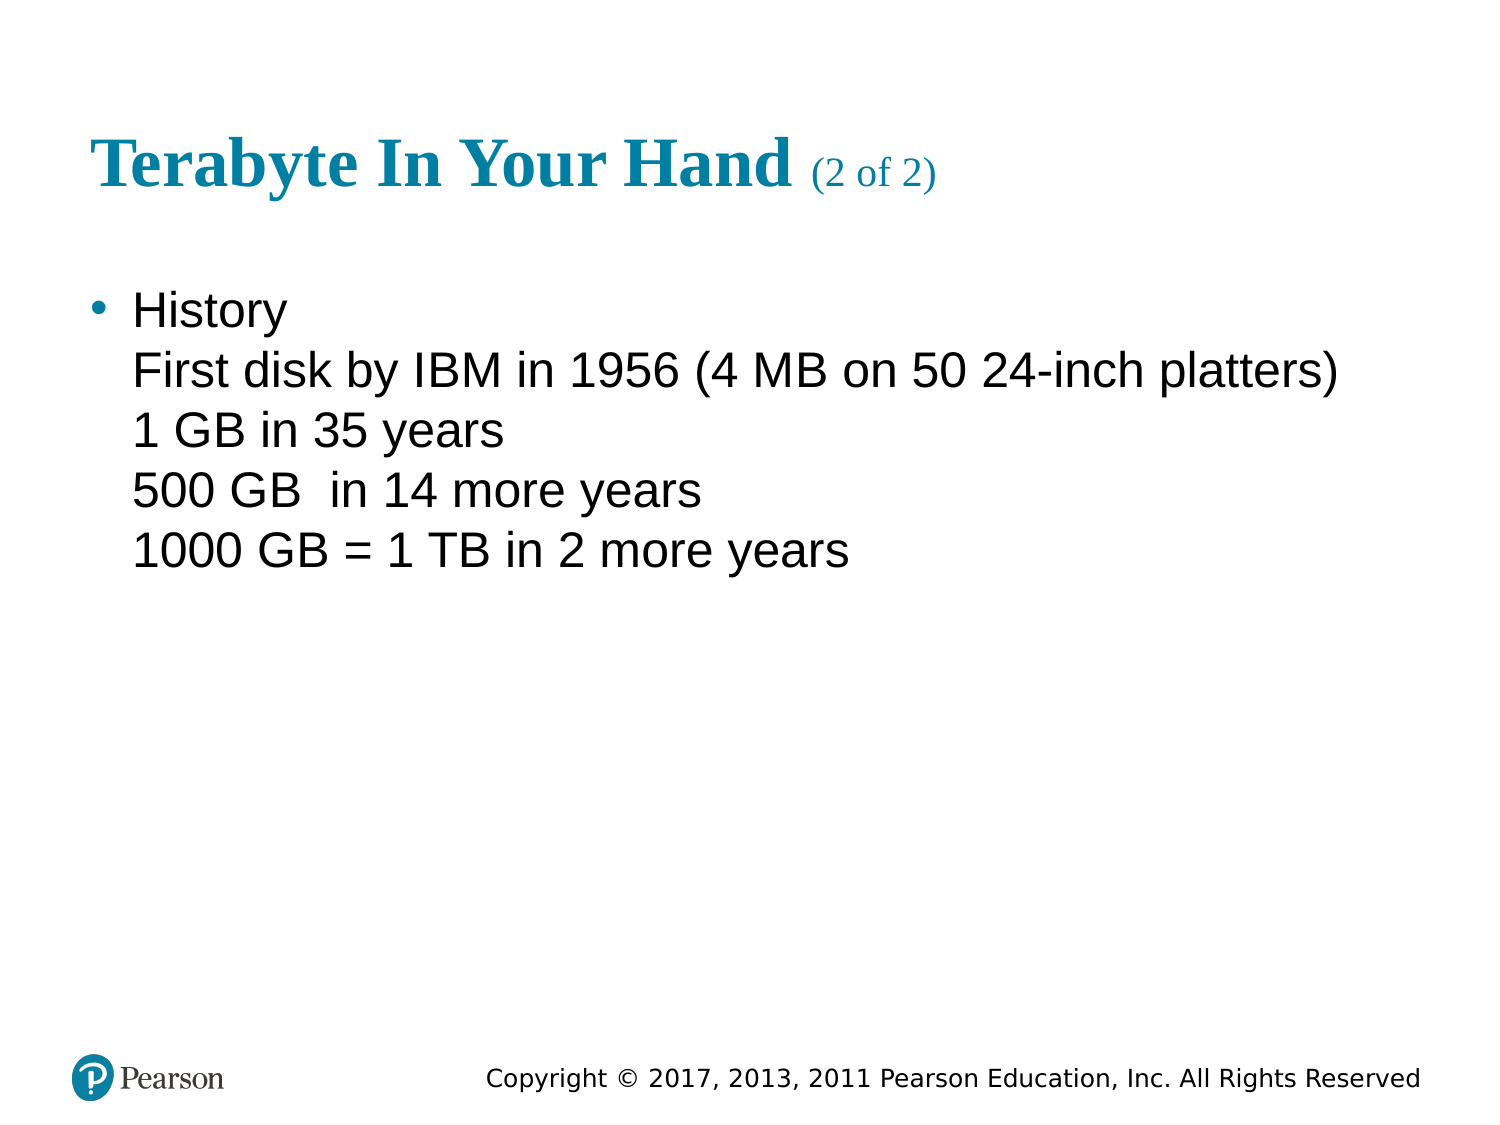

# Terabyte In Your Hand (2 of 2)
History
First disk by I B M in 1956 (4 M B on 50 24-inch platters)
1 G B in 35 years
500 G B  in 14 more years
1000 G B = 1 TB in 2 more years